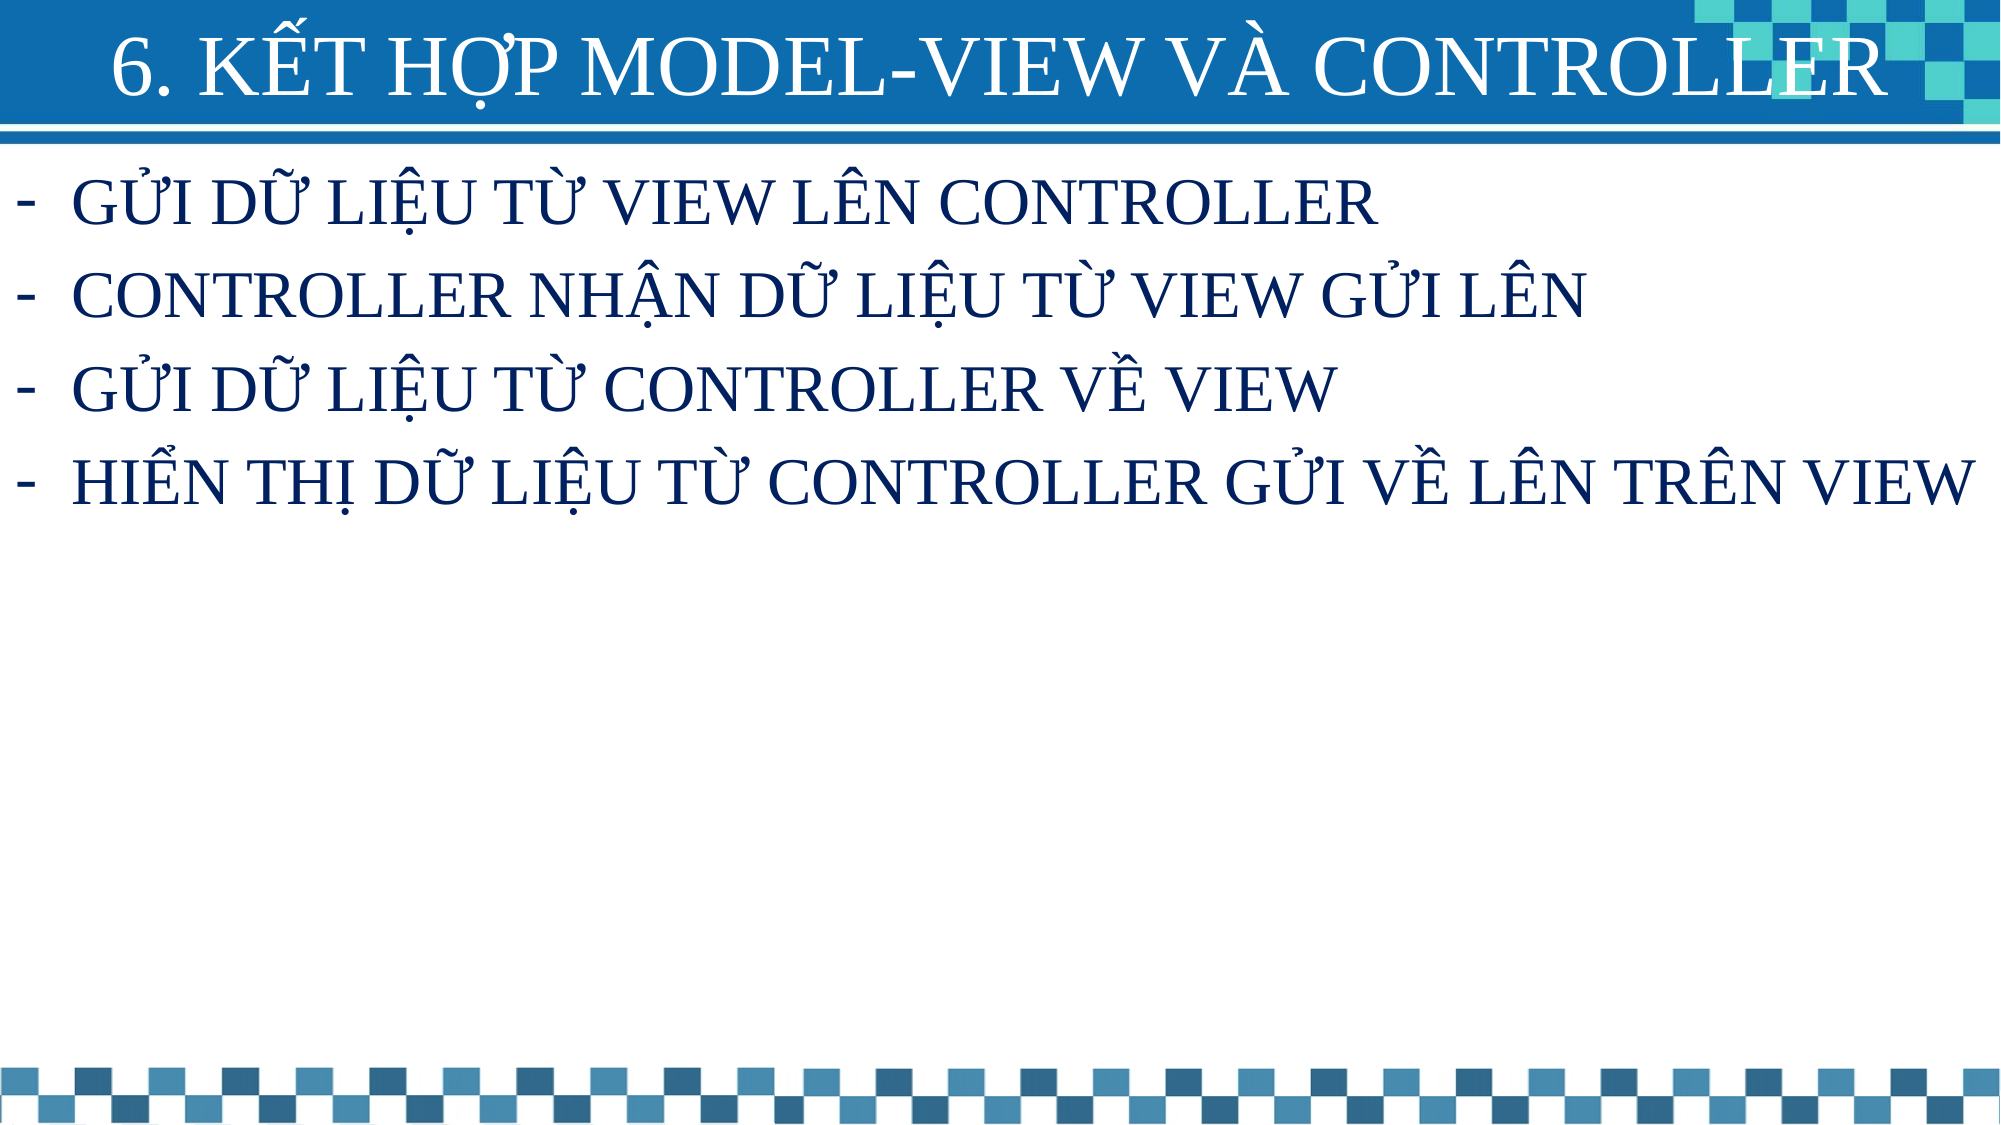

# 6. KẾT HỢP MODEL-VIEW VÀ CONTROLLER
GỬI DỮ LIỆU TỪ VIEW LÊN CONTROLLER
CONTROLLER NHẬN DỮ LIỆU TỪ VIEW GỬI LÊN
GỬI DỮ LIỆU TỪ CONTROLLER VỀ VIEW
HIỂN THỊ DỮ LIỆU TỪ CONTROLLER GỬI VỀ LÊN TRÊN VIEW